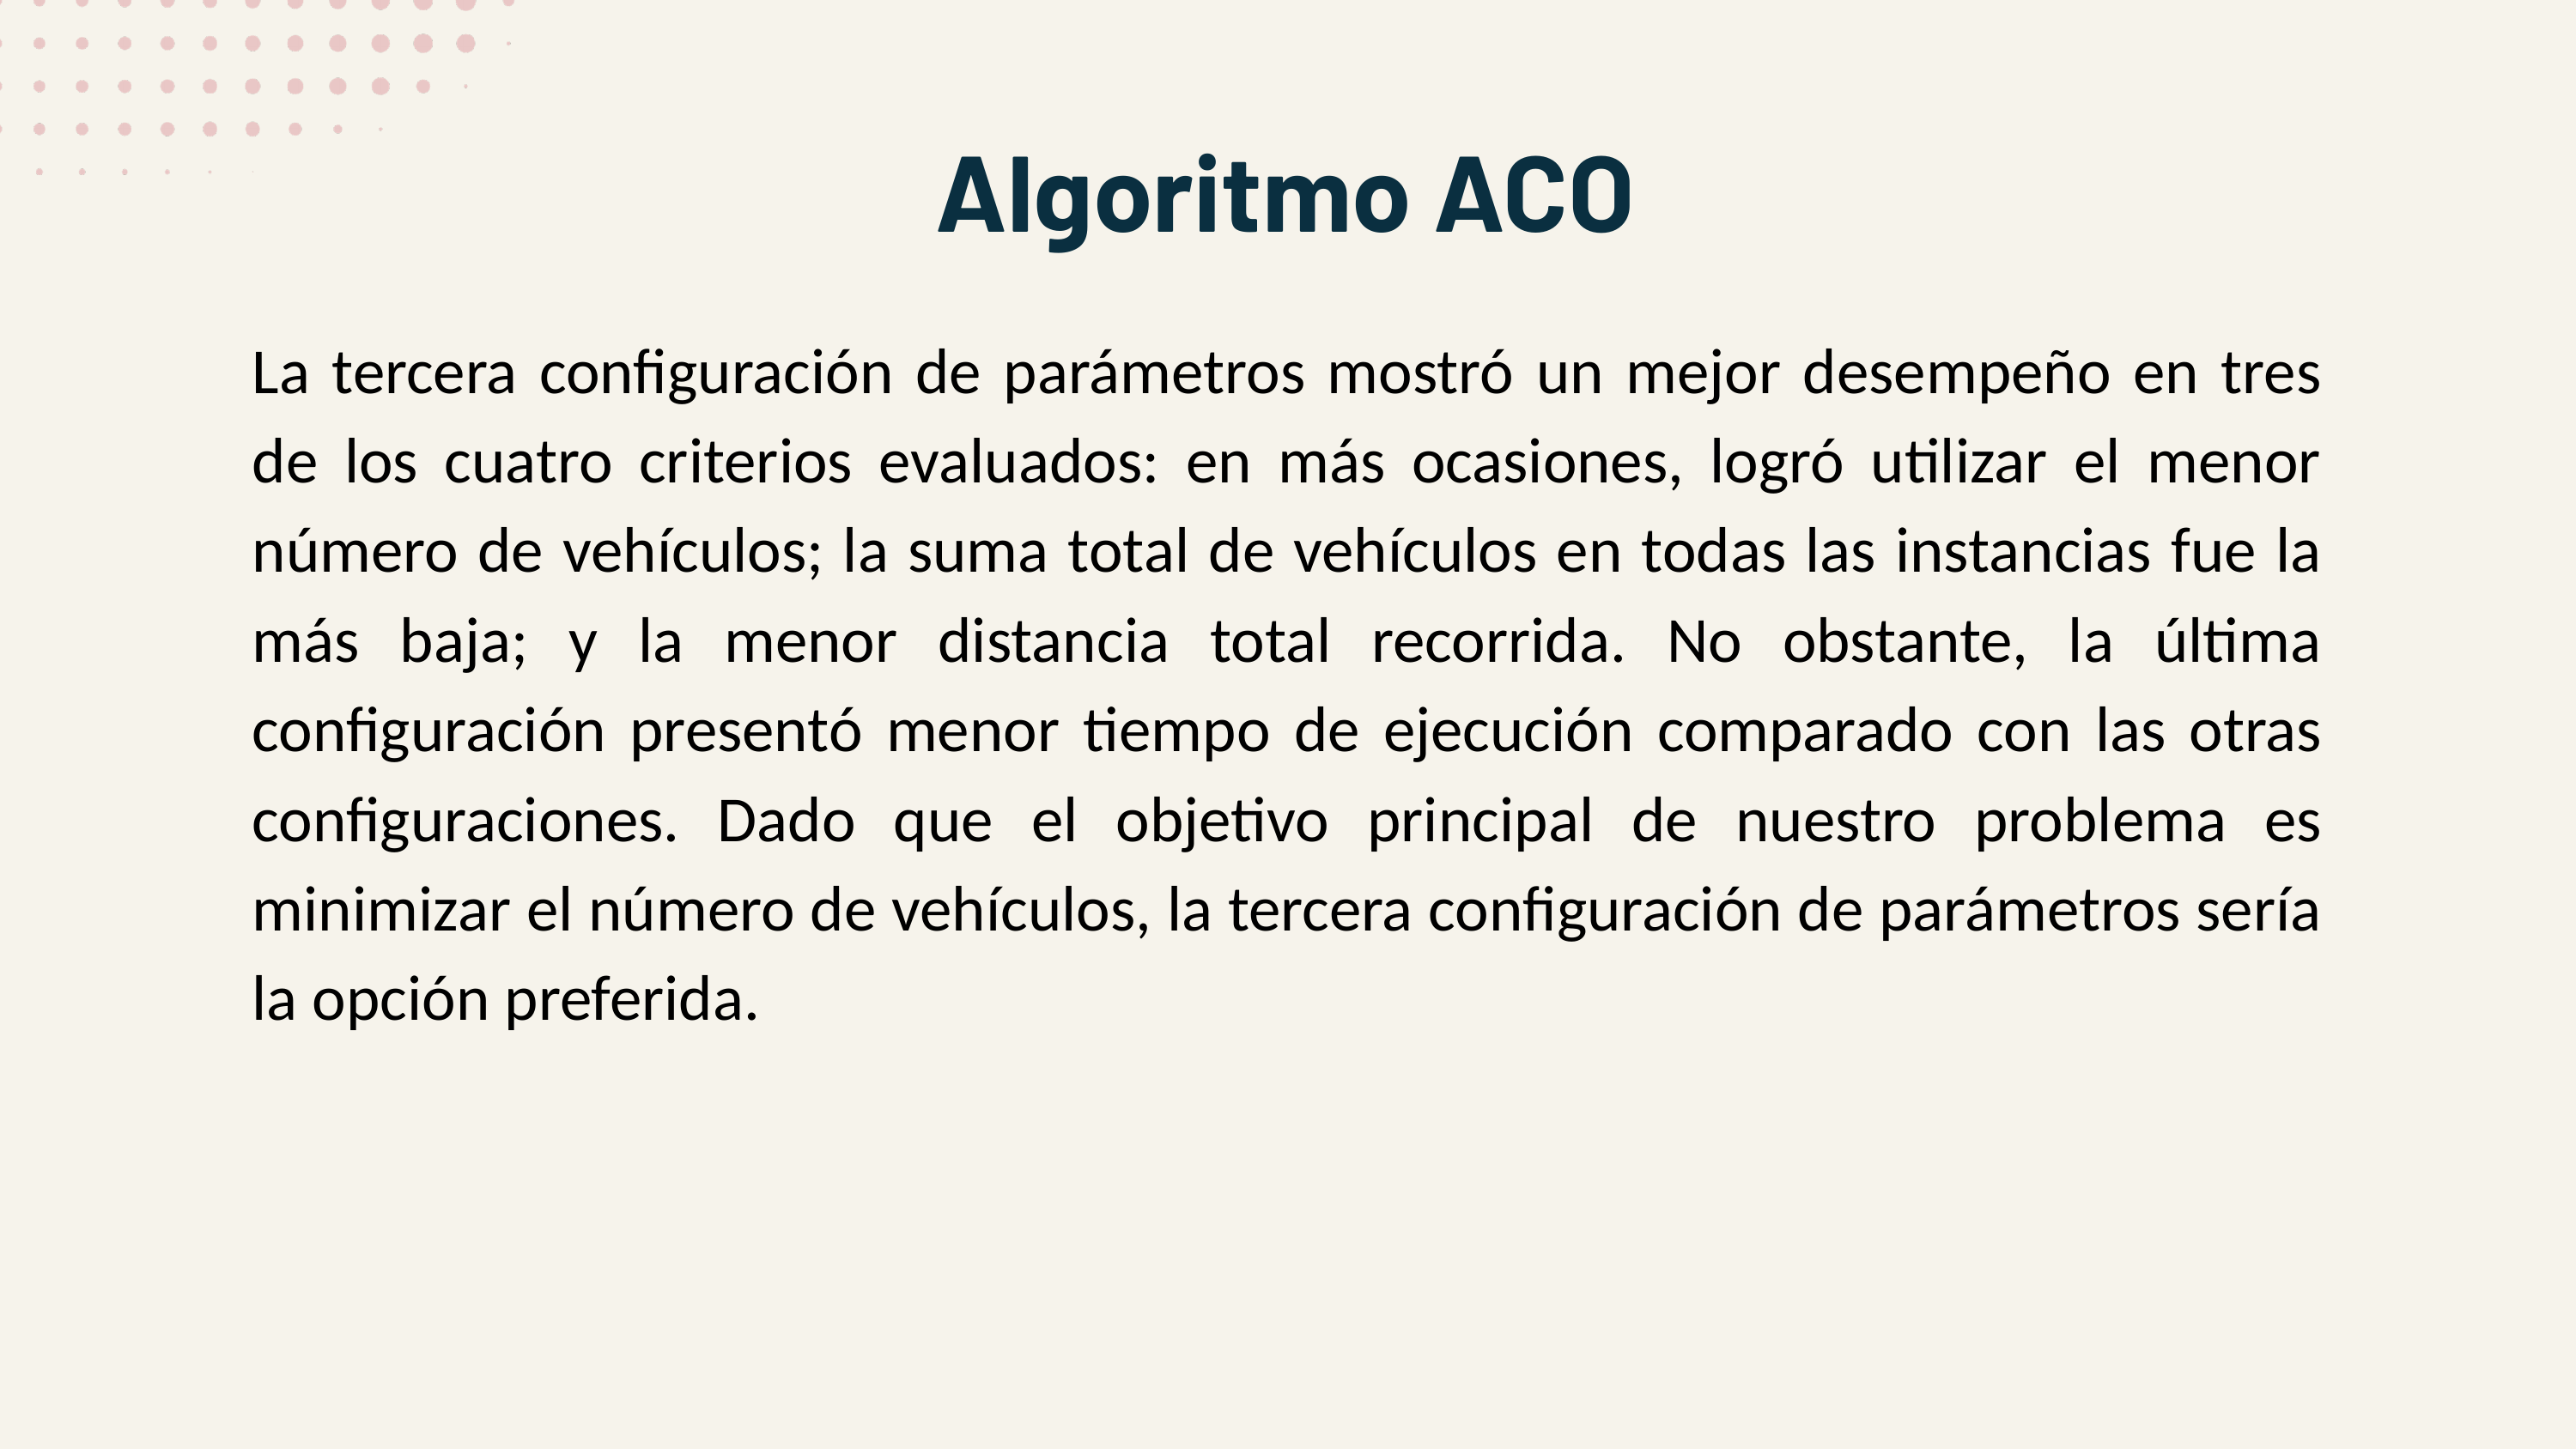

Algoritmo ACO
La tercera configuración de parámetros mostró un mejor desempeño en tres de los cuatro criterios evaluados: en más ocasiones, logró utilizar el menor número de vehículos; la suma total de vehículos en todas las instancias fue la más baja; y la menor distancia total recorrida. No obstante, la última configuración presentó menor tiempo de ejecución comparado con las otras configuraciones. Dado que el objetivo principal de nuestro problema es minimizar el número de vehículos, la tercera configuración de parámetros sería la opción preferida.